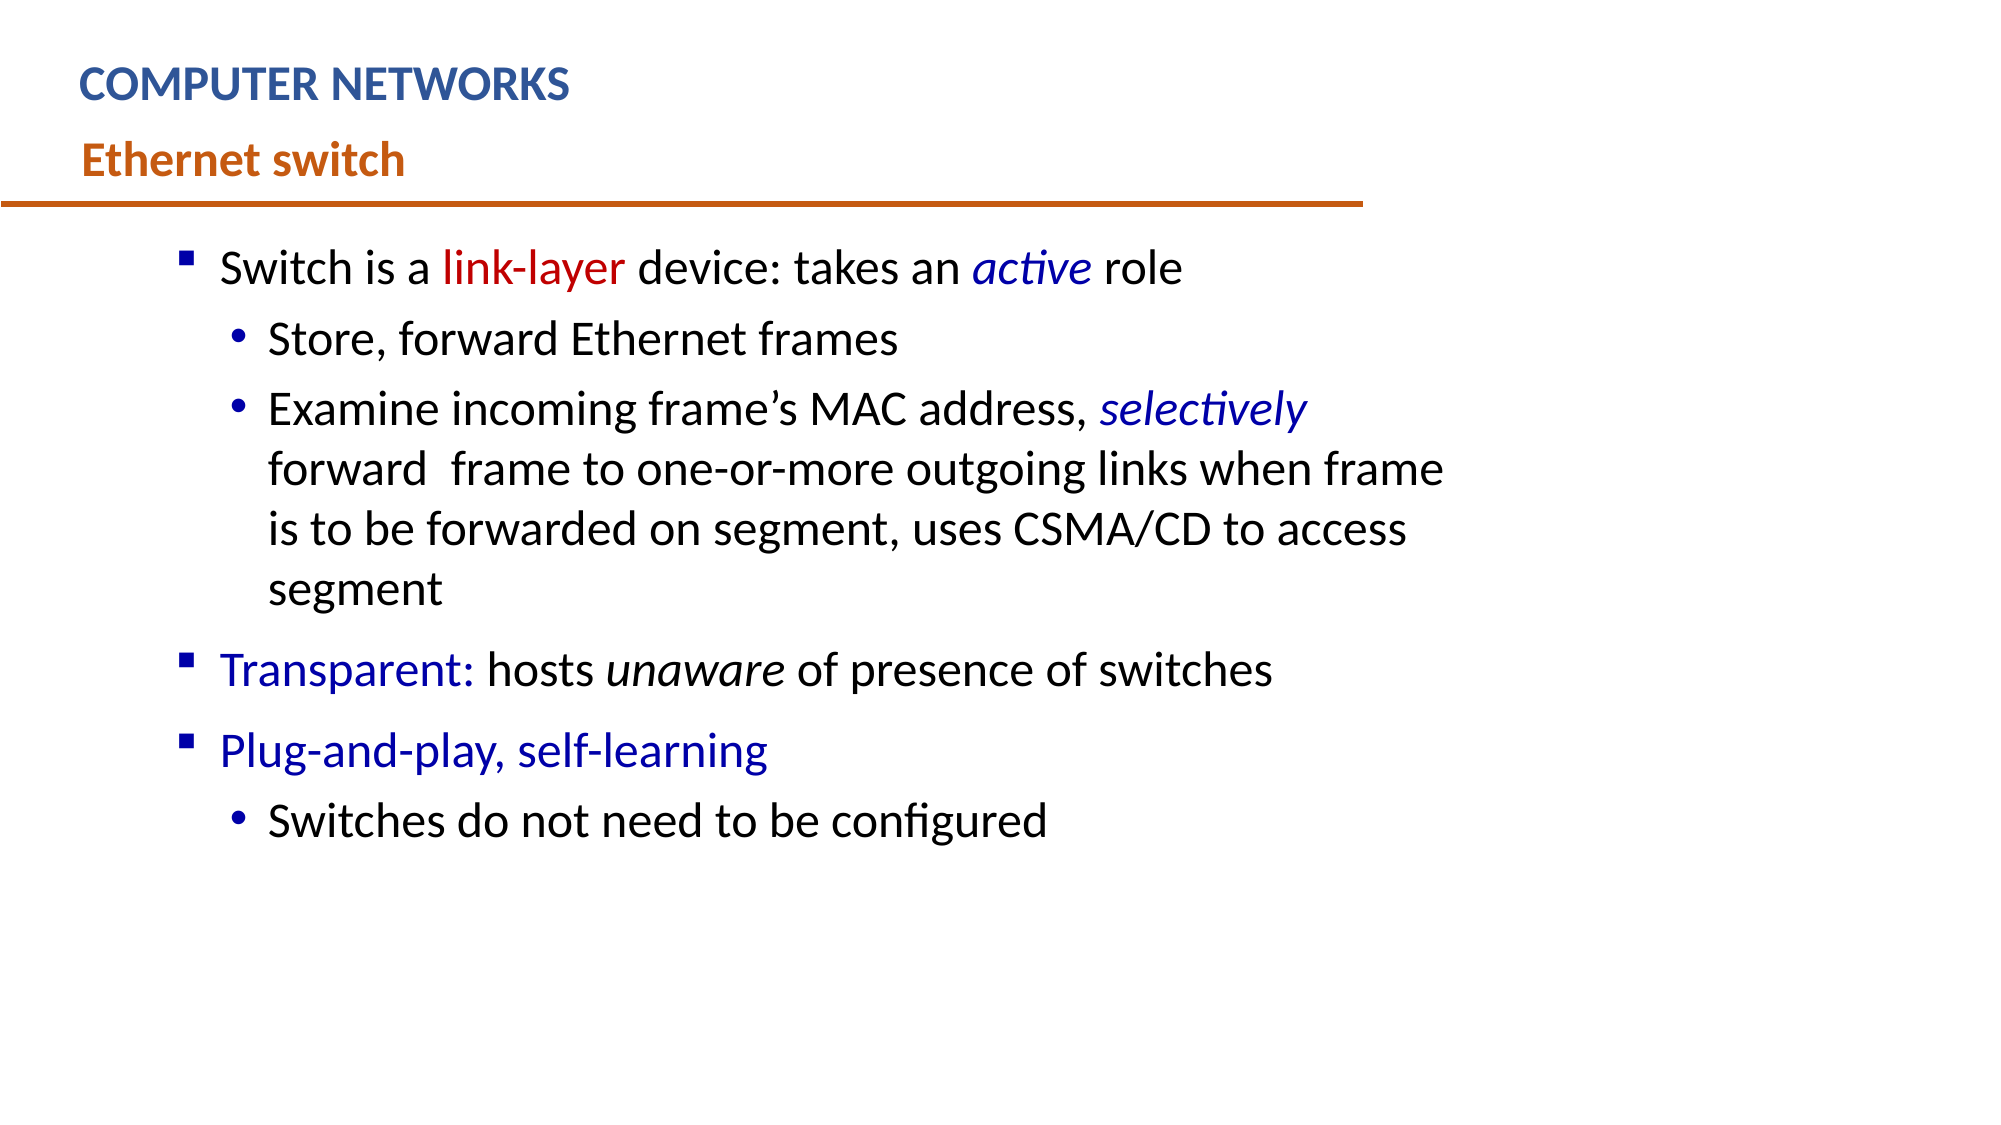

COMPUTER NETWORKS
Ethernet switch
Switch is a link-layer device: takes an active role
Store, forward Ethernet frames
Examine incoming frame’s MAC address, selectively forward  frame to one-or-more outgoing links when frame is to be forwarded on segment, uses CSMA/CD to access segment
Transparent: hosts unaware of presence of switches
Plug-and-play, self-learning
Switches do not need to be configured